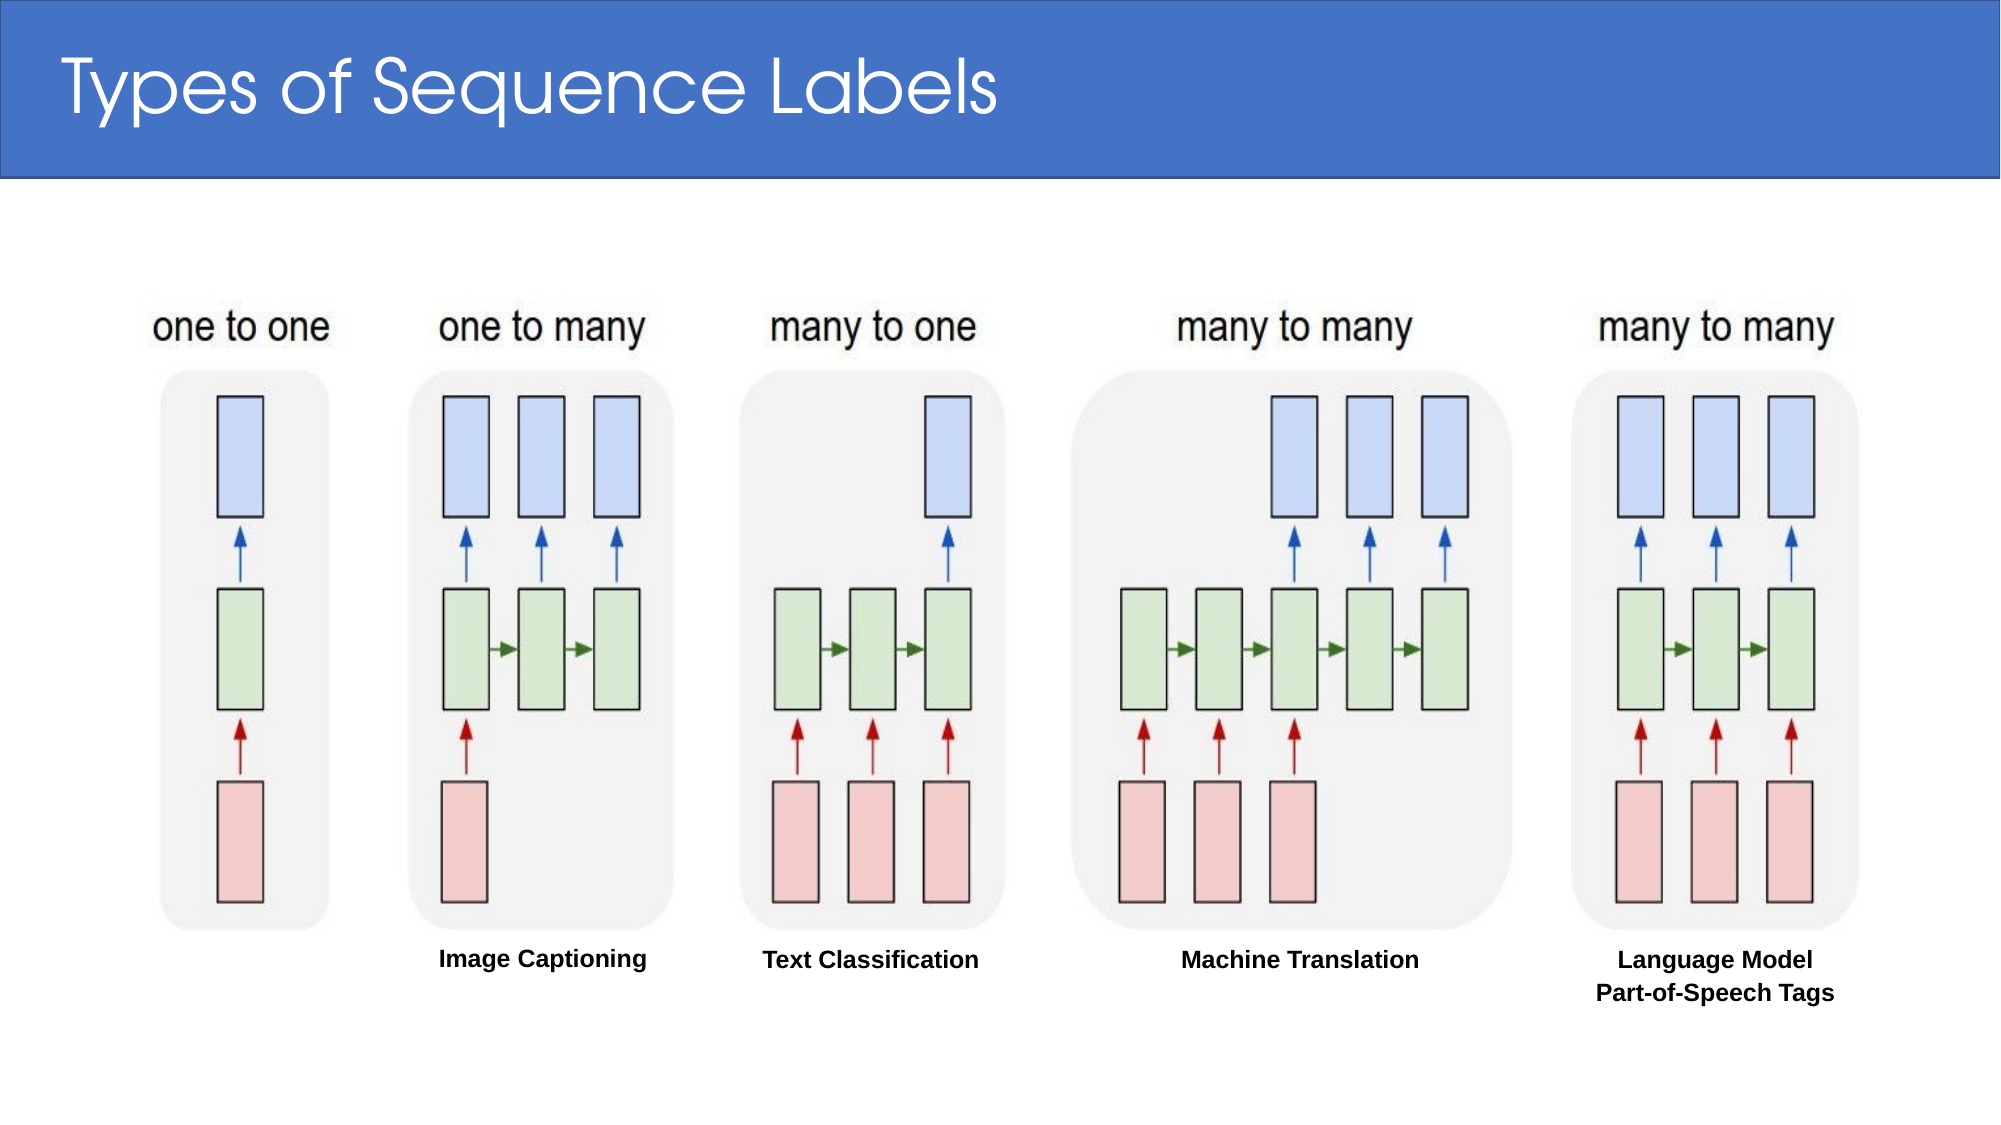

# Types of Sequence Labels

Image Captioning
Text Classification
Machine Translation
Language Model
Part-of-Speech Tags